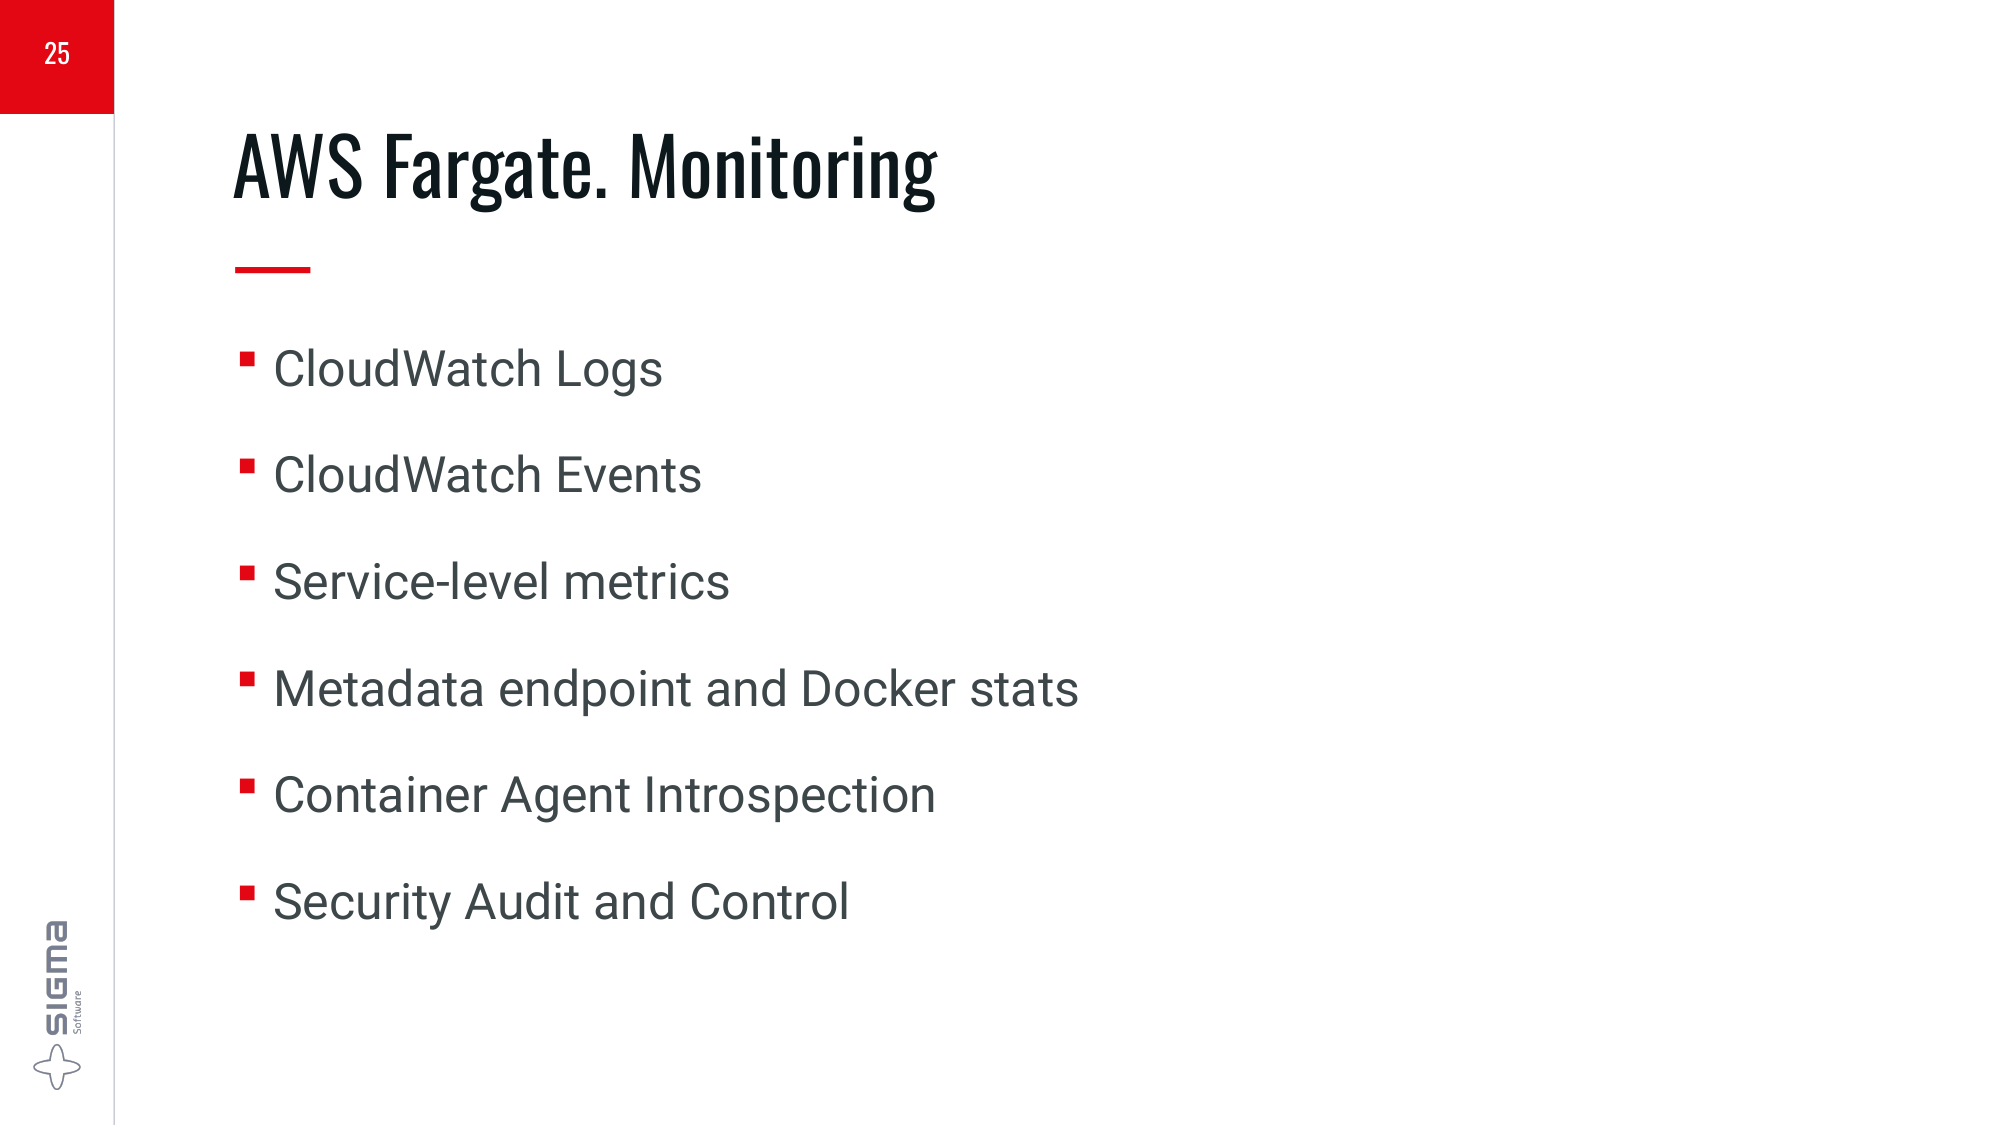

25
# AWS Fargate. Monitoring —
CloudWatch Logs
CloudWatch Events
Service-level metrics
Metadata endpoint and Docker stats
Container Agent Introspection
Security Audit and Control